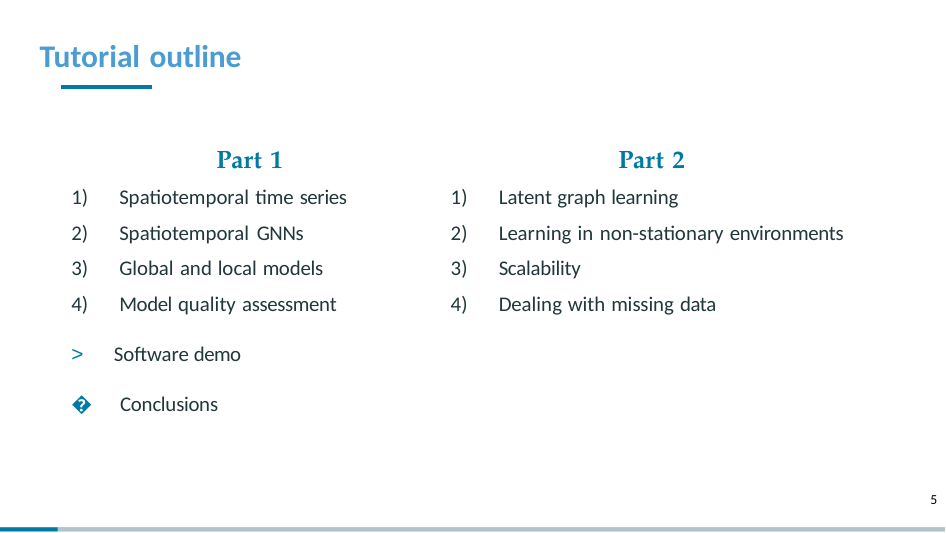

# Tutorial outline

Part 1
Spatiotemporal time series
Spatiotemporal GNNs
Global and local models
Model quality assessment

>  Software demo

�  Conclusions
Part 2
Latent graph learning
Learning in non-stationary environments
Scalability
Dealing with missing data
5